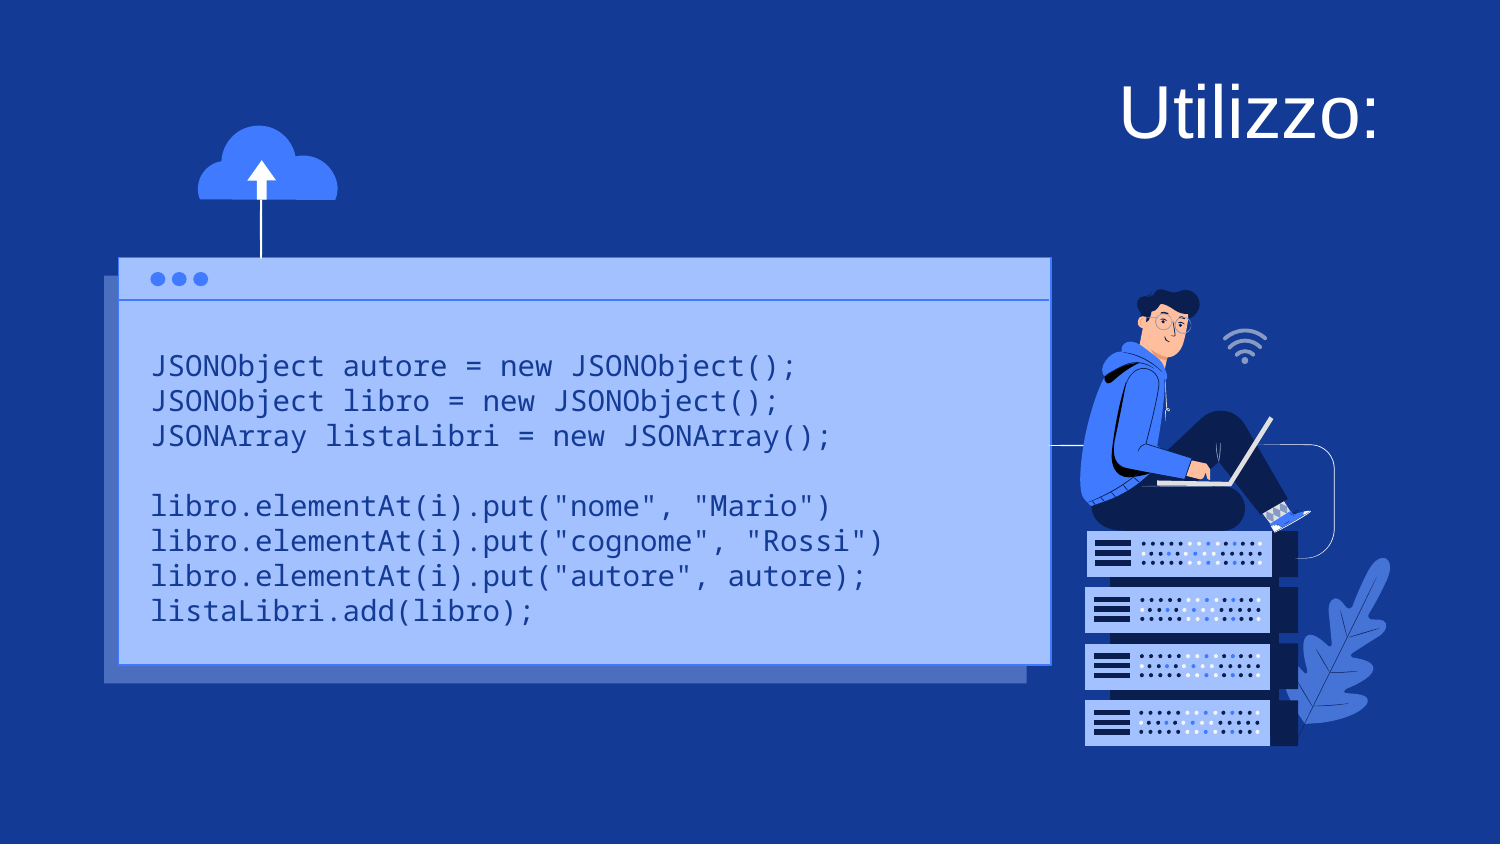

# Utilizzo:

JSONObject autore = new JSONObject();
JSONObject libro = new JSONObject();
JSONArray listaLibri = new JSONArray();

libro.elementAt(i).put("nome", "Mario")
libro.elementAt(i).put("cognome", "Rossi")
libro.elementAt(i).put("autore", autore);
listaLibri.add(libro);